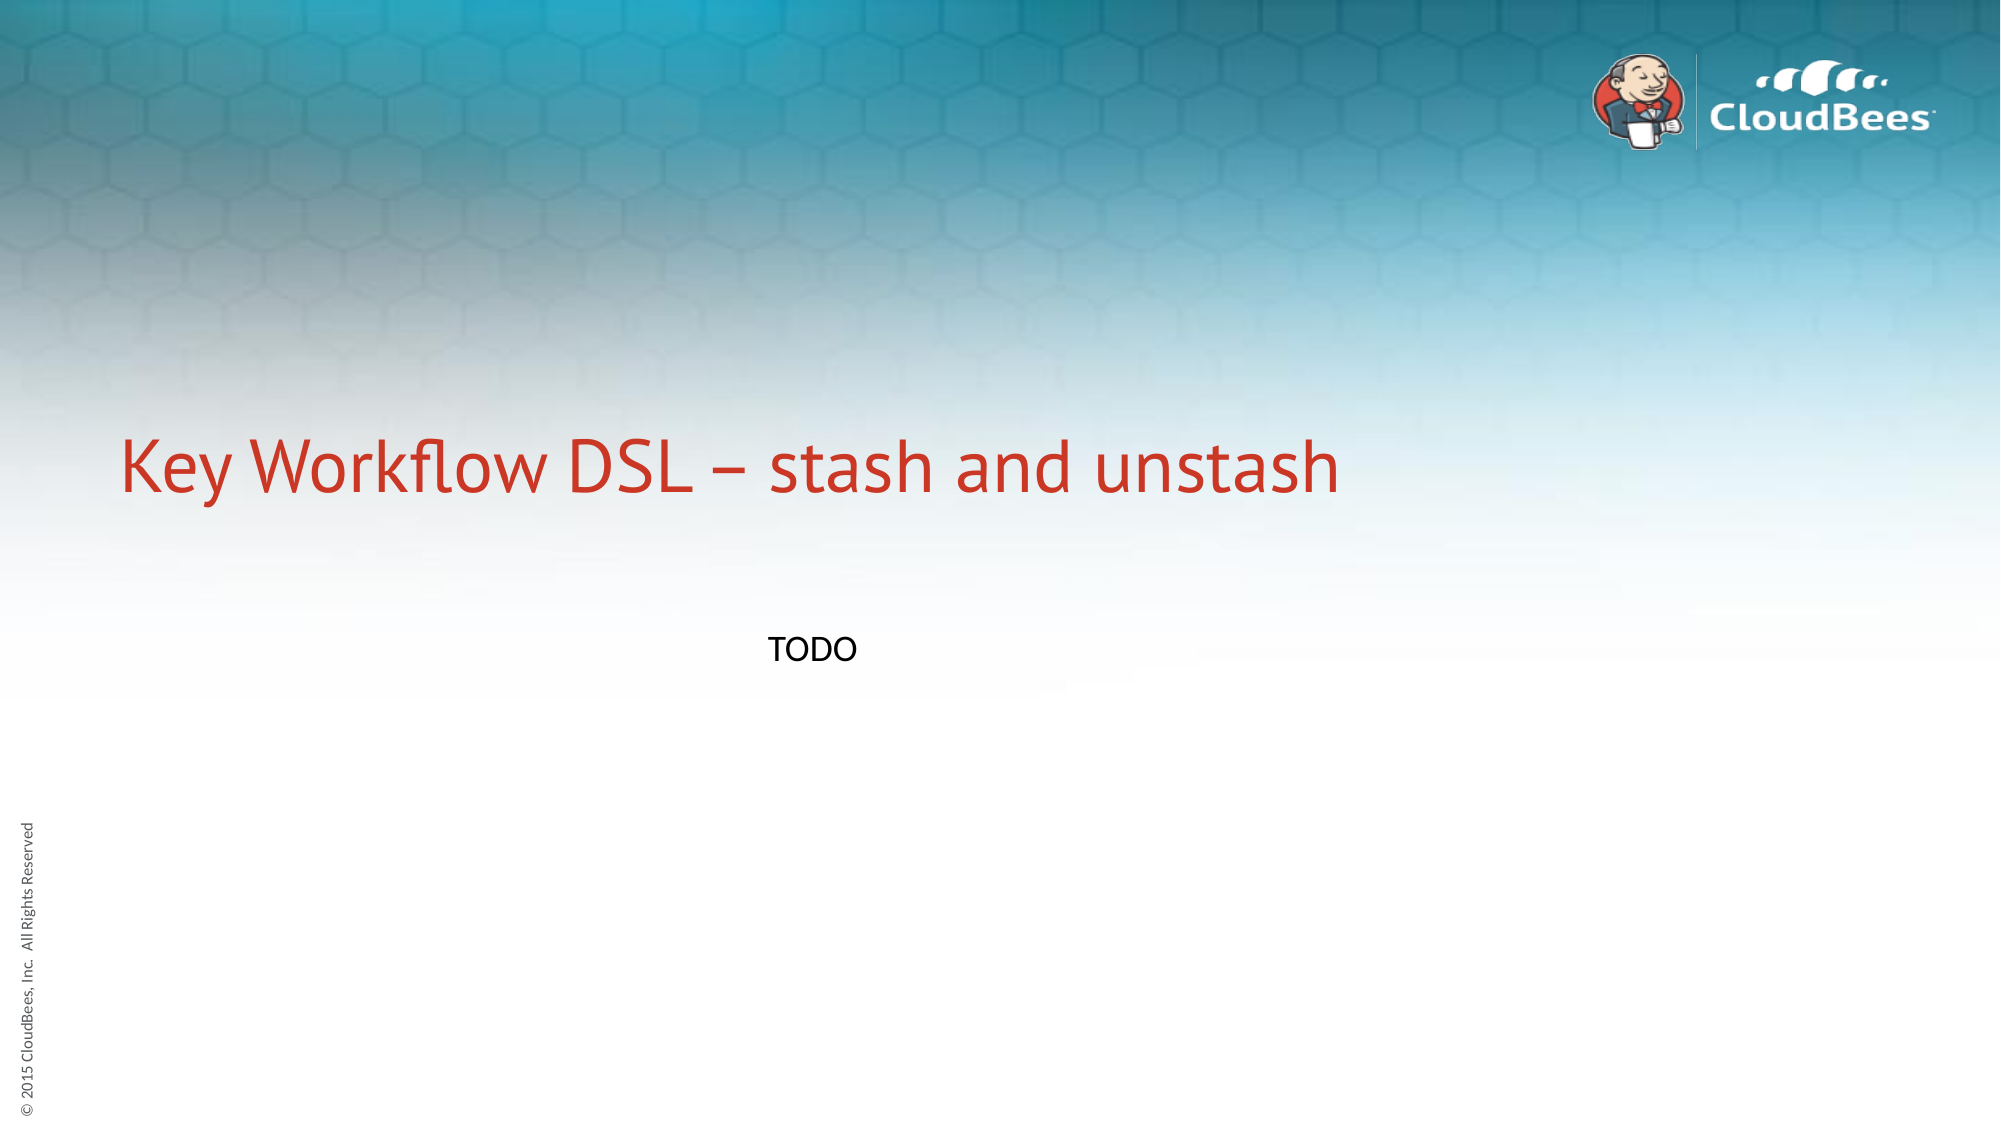

# Key Workflow DSL – stash and unstash
TODO